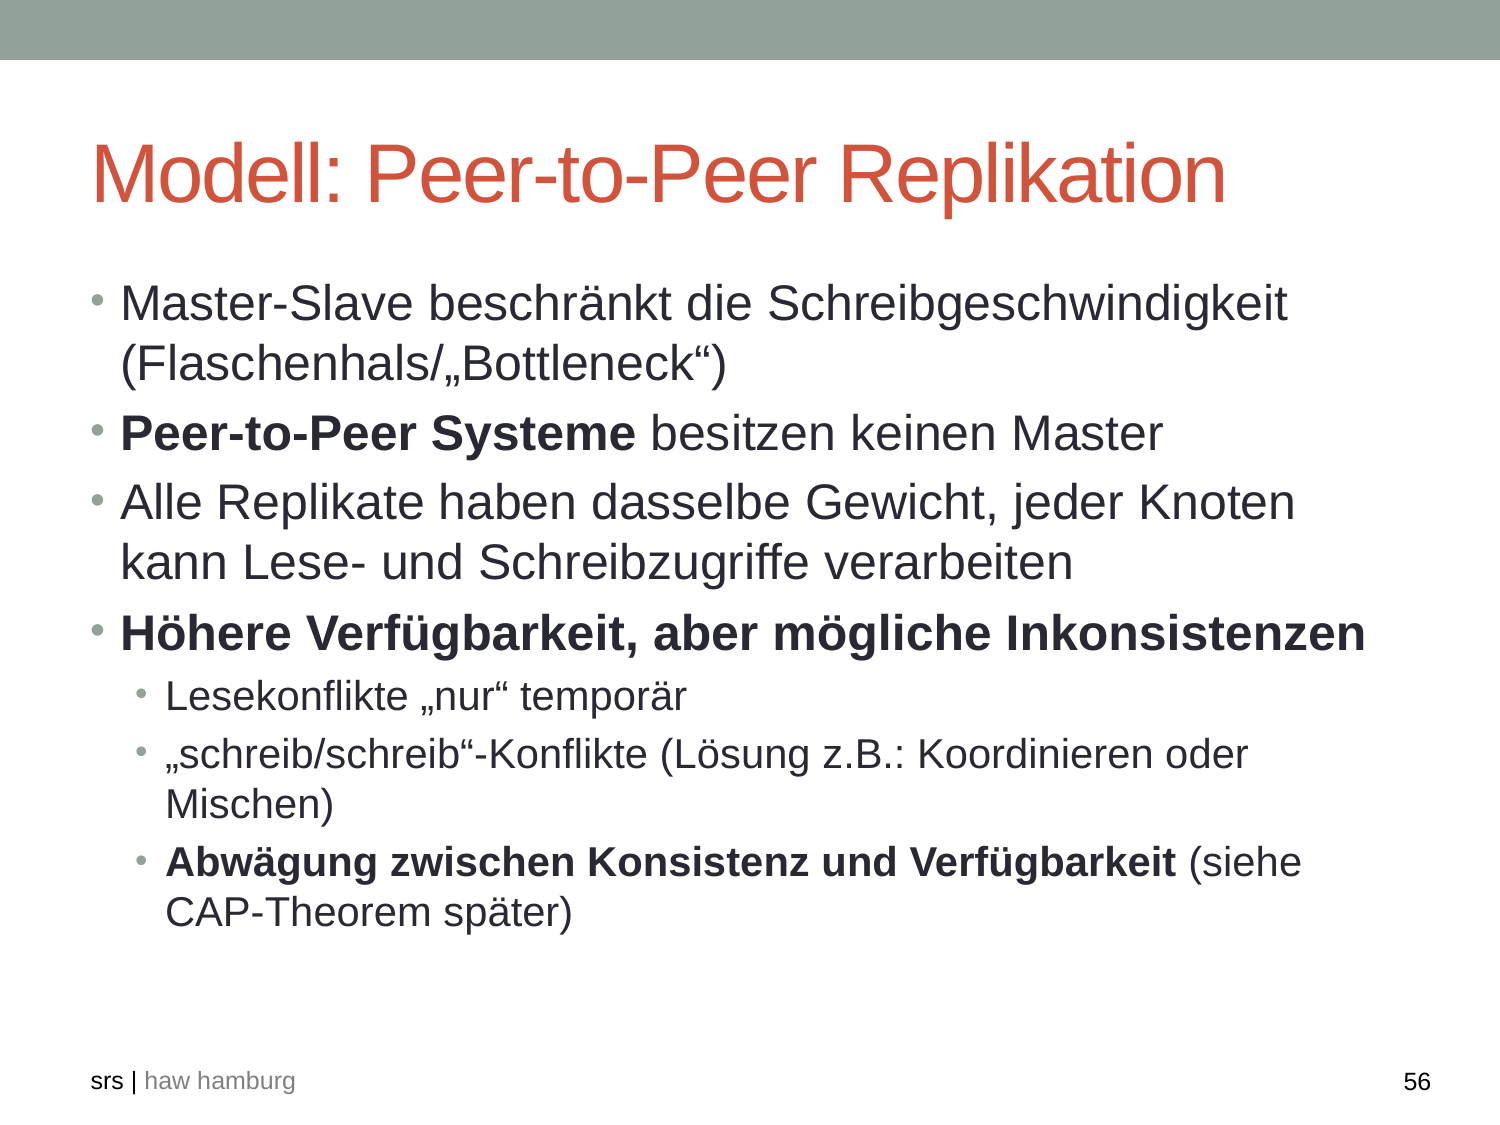

# Modell: Peer-to-Peer Replikation
Master-Slave beschränkt die Schreibgeschwindigkeit (Flaschenhals/„Bottleneck“)
Peer-to-Peer Systeme besitzen keinen Master
Alle Replikate haben dasselbe Gewicht, jeder Knoten kann Lese- und Schreibzugriffe verarbeiten
Höhere Verfügbarkeit, aber mögliche Inkonsistenzen
Lesekonflikte „nur“ temporär
„schreib/schreib“-Konflikte (Lösung z.B.: Koordinieren oder Mischen)
Abwägung zwischen Konsistenz und Verfügbarkeit (siehe CAP-Theorem später)